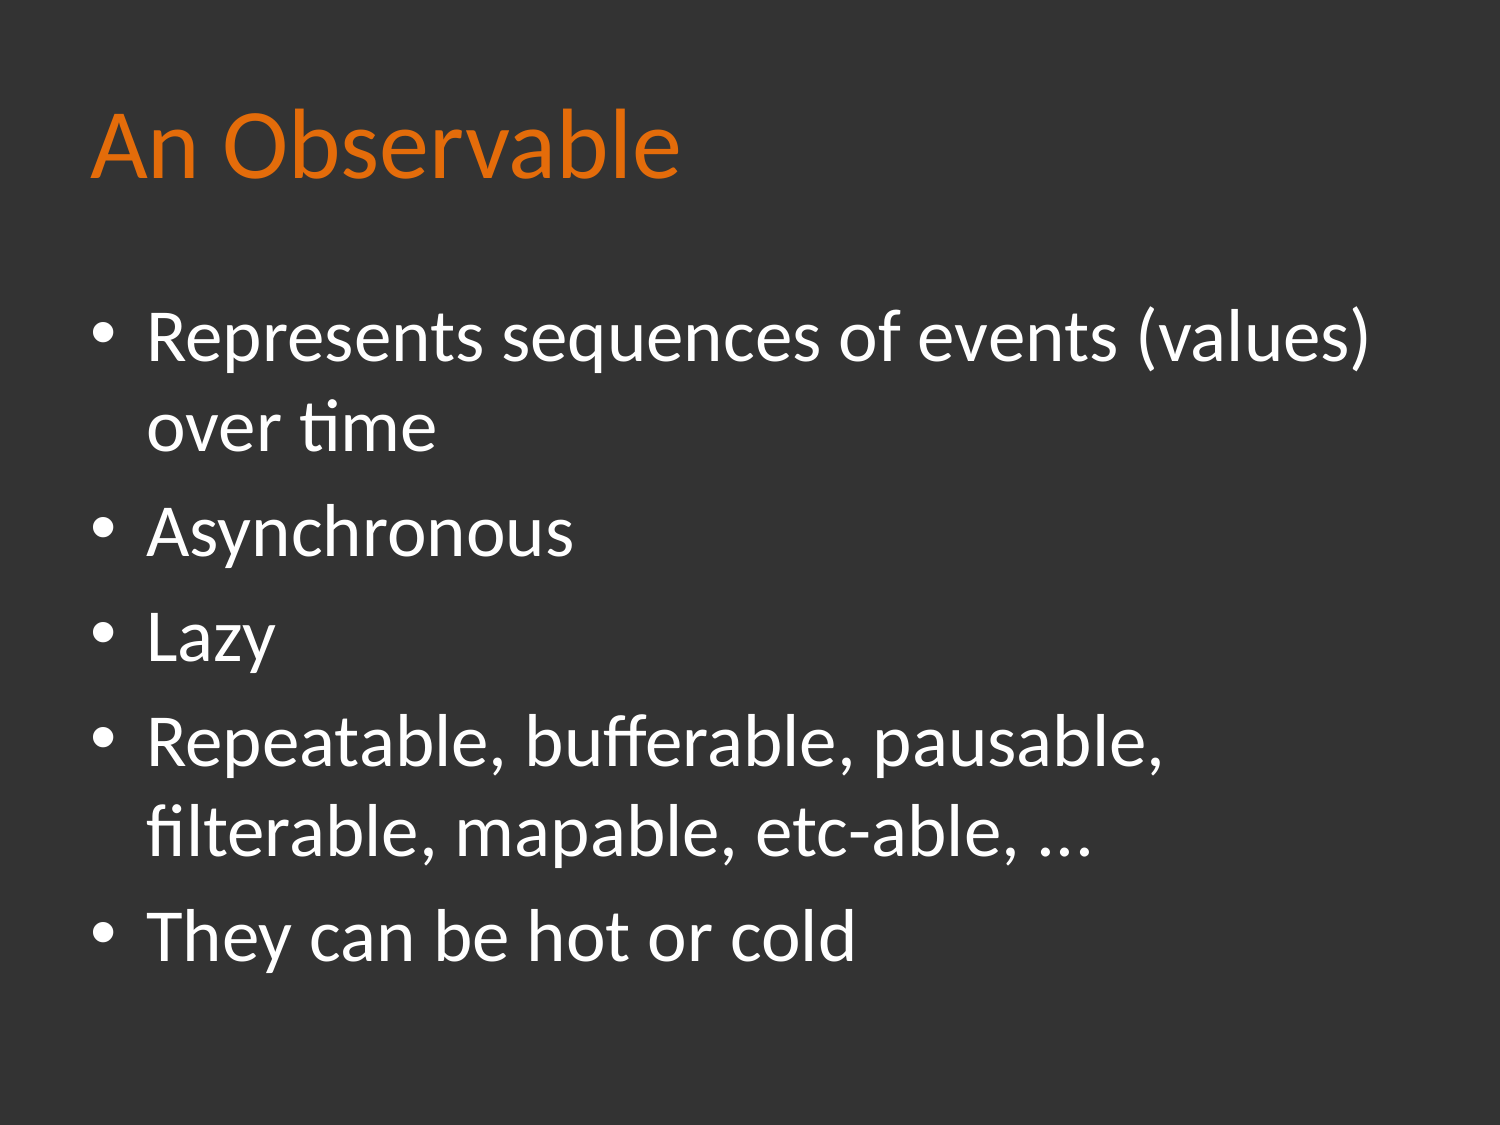

# An Observable
Represents sequences of events (values) over time
Asynchronous
Lazy
Repeatable, bufferable, pausable, filterable, mapable, etc-able, ...
They can be hot or cold